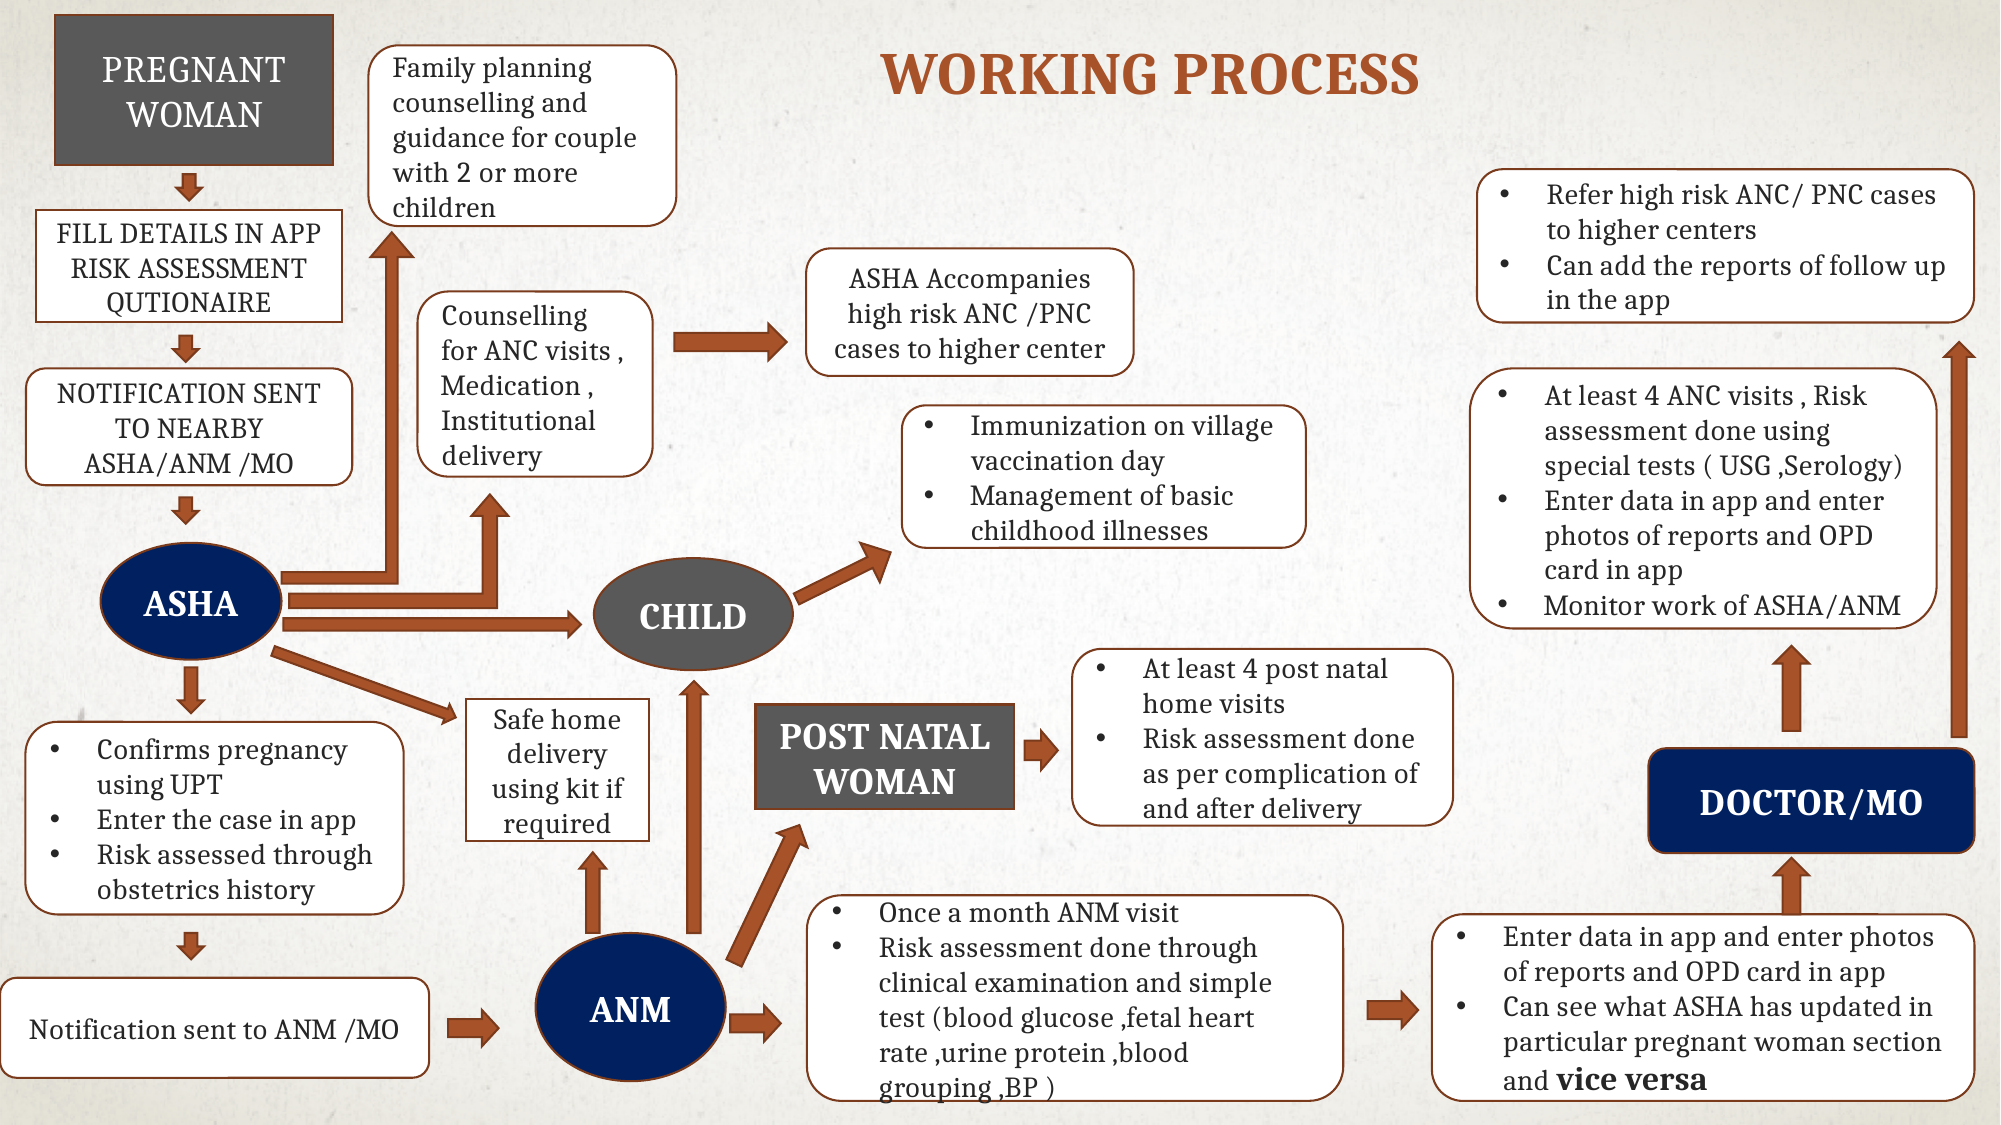

PREGNANT WOMAN
WORKING PROCESS
Family planning counselling and guidance for couple with 2 or more children
Refer high risk ANC/ PNC cases to higher centers
Can add the reports of follow up in the app

FILL DETAILS IN APP
RISK ASSESSMENT QUTIONAIRE

ASHA Accompanies high risk ANC /PNC cases to higher center
Counselling for ANC visits , Medication , Institutional delivery

NOTIFICATION SENT TO NEARBY ASHA/ANM /MO
At least 4 ANC visits , Risk assessment done using special tests ( USG ,Serology)
Enter data in app and enter photos of reports and OPD card in app
Monitor work of ASHA/ANM
Immunization on village vaccination day
Management of basic childhood illnesses

ASHA
CHILD

At least 4 post natal home visits
Risk assessment done as per complication of and after delivery

Safe home delivery using kit if required
POST NATAL WOMAN
Confirms pregnancy using UPT
Enter the case in app
Risk assessed through obstetrics history

DOCTOR/MO

Once a month ANM visit
Risk assessment done through clinical examination and simple test (blood glucose ,fetal heart rate ,urine protein ,blood grouping ,BP )
Enter data in app and enter photos of reports and OPD card in app
Can see what ASHA has updated in particular pregnant woman section and vice versa

ANM
Notification sent to ANM /MO